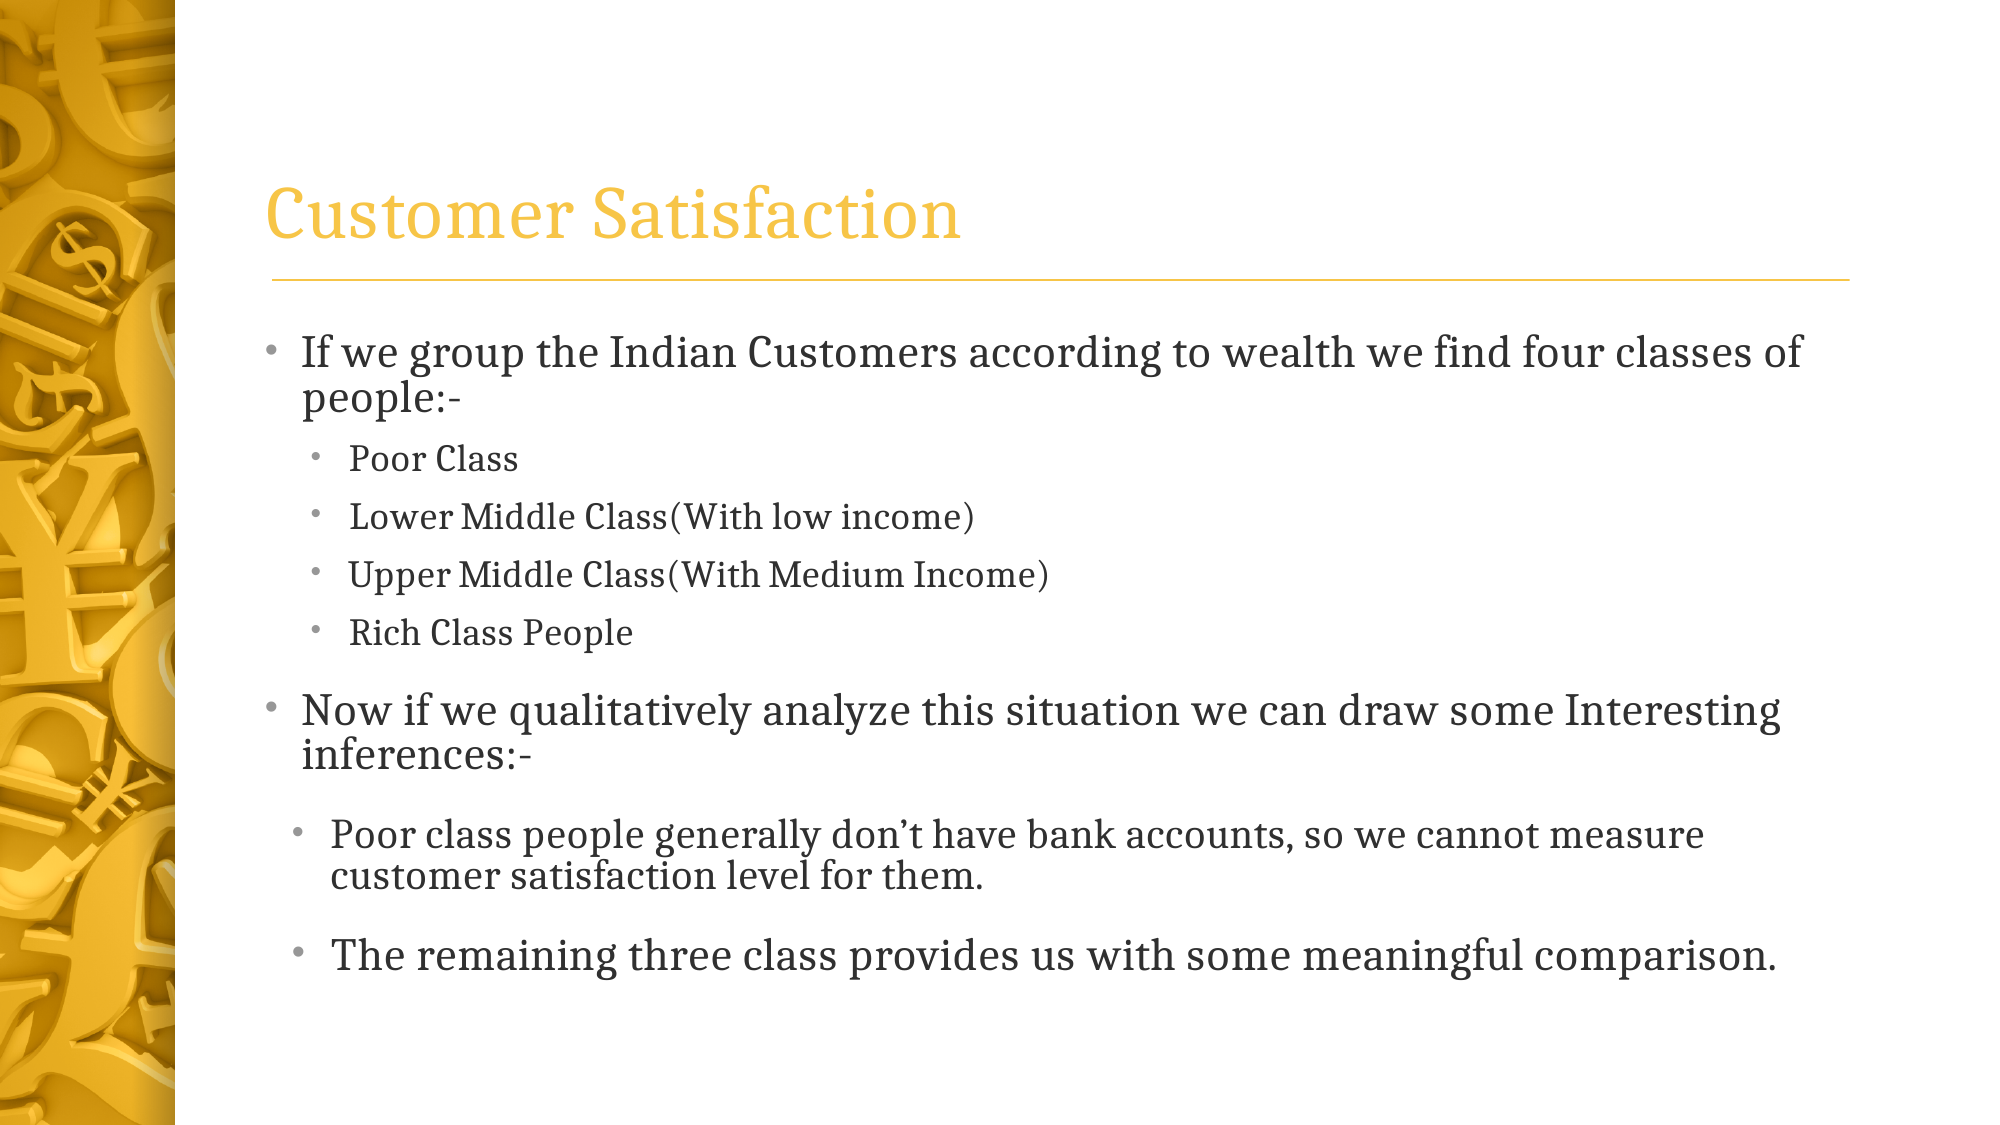

# Customer Satisfaction
If we group the Indian Customers according to wealth we find four classes of people:-
Poor Class
Lower Middle Class(With low income)
Upper Middle Class(With Medium Income)
Rich Class People
Now if we qualitatively analyze this situation we can draw some Interesting inferences:-
Poor class people generally don’t have bank accounts, so we cannot measure customer satisfaction level for them.
The remaining three class provides us with some meaningful comparison.